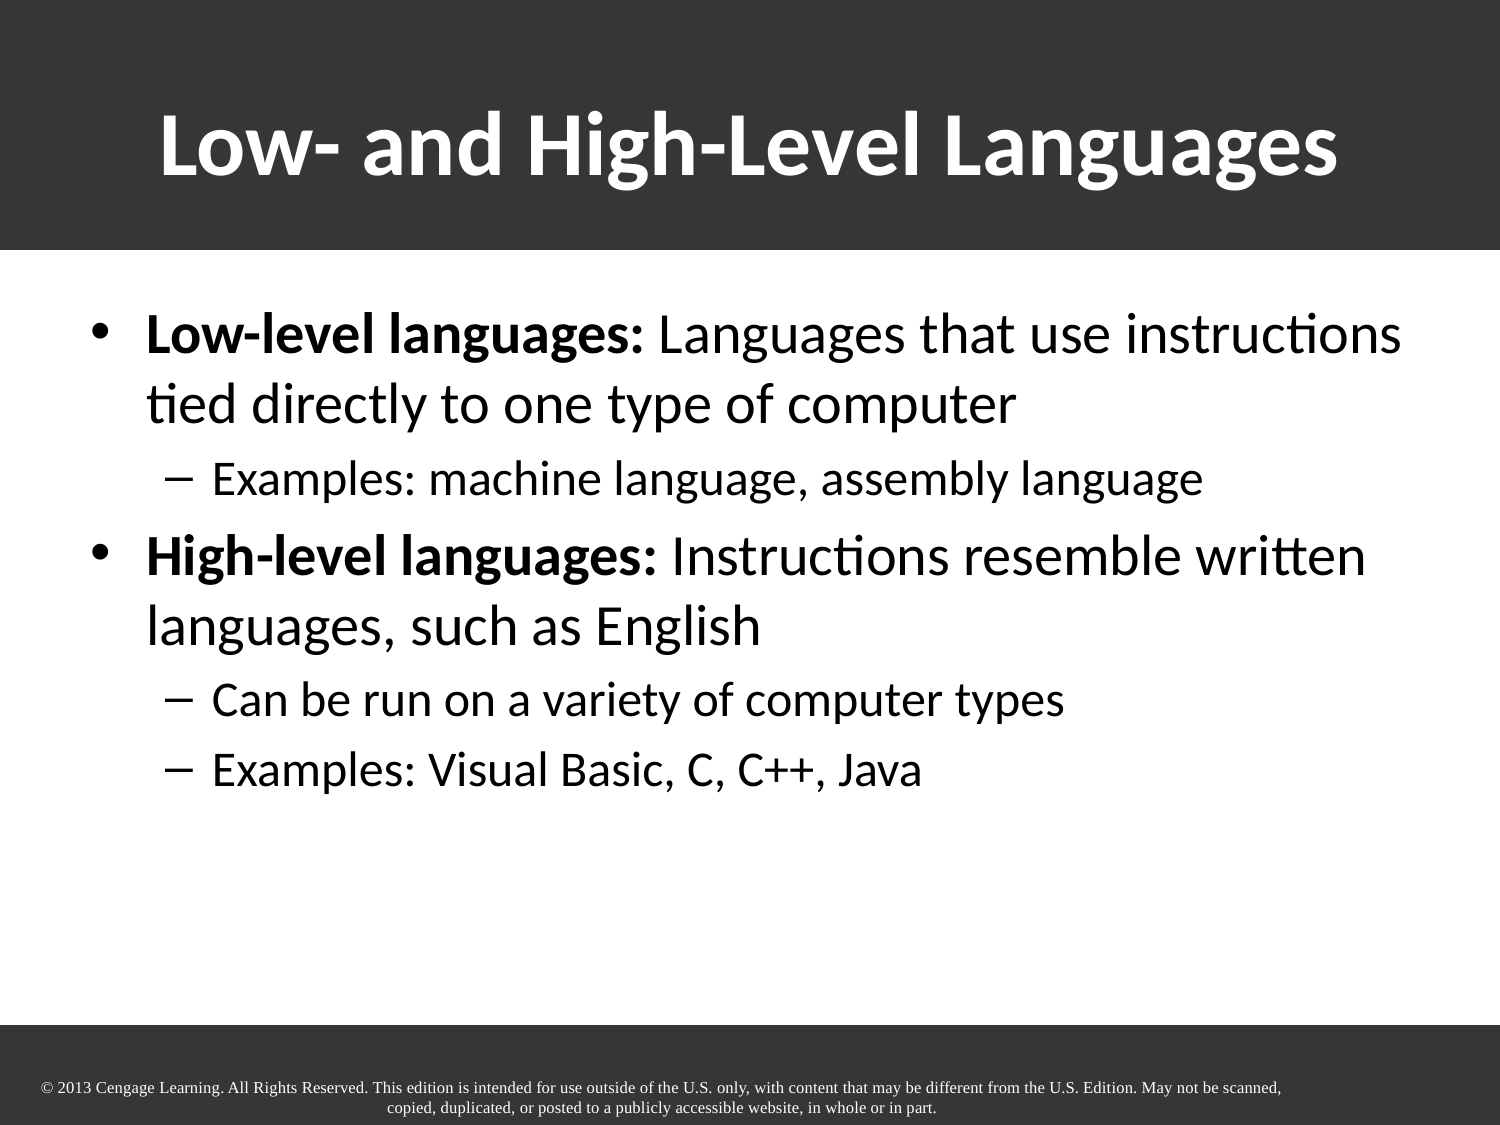

# Low- and High-Level Languages
Low-level languages: Languages that use instructions tied directly to one type of computer
Examples: machine language, assembly language
High-level languages: Instructions resemble written languages, such as English
Can be run on a variety of computer types
Examples: Visual Basic, C, C++, Java

© 2013 Cengage Learning. All Rights Reserved. This edition is intended for use outside of the U.S. only, with content that may be different from the U.S. Edition. May not be scanned, copied, duplicated, or posted to a publicly accessible website, in whole or in part.